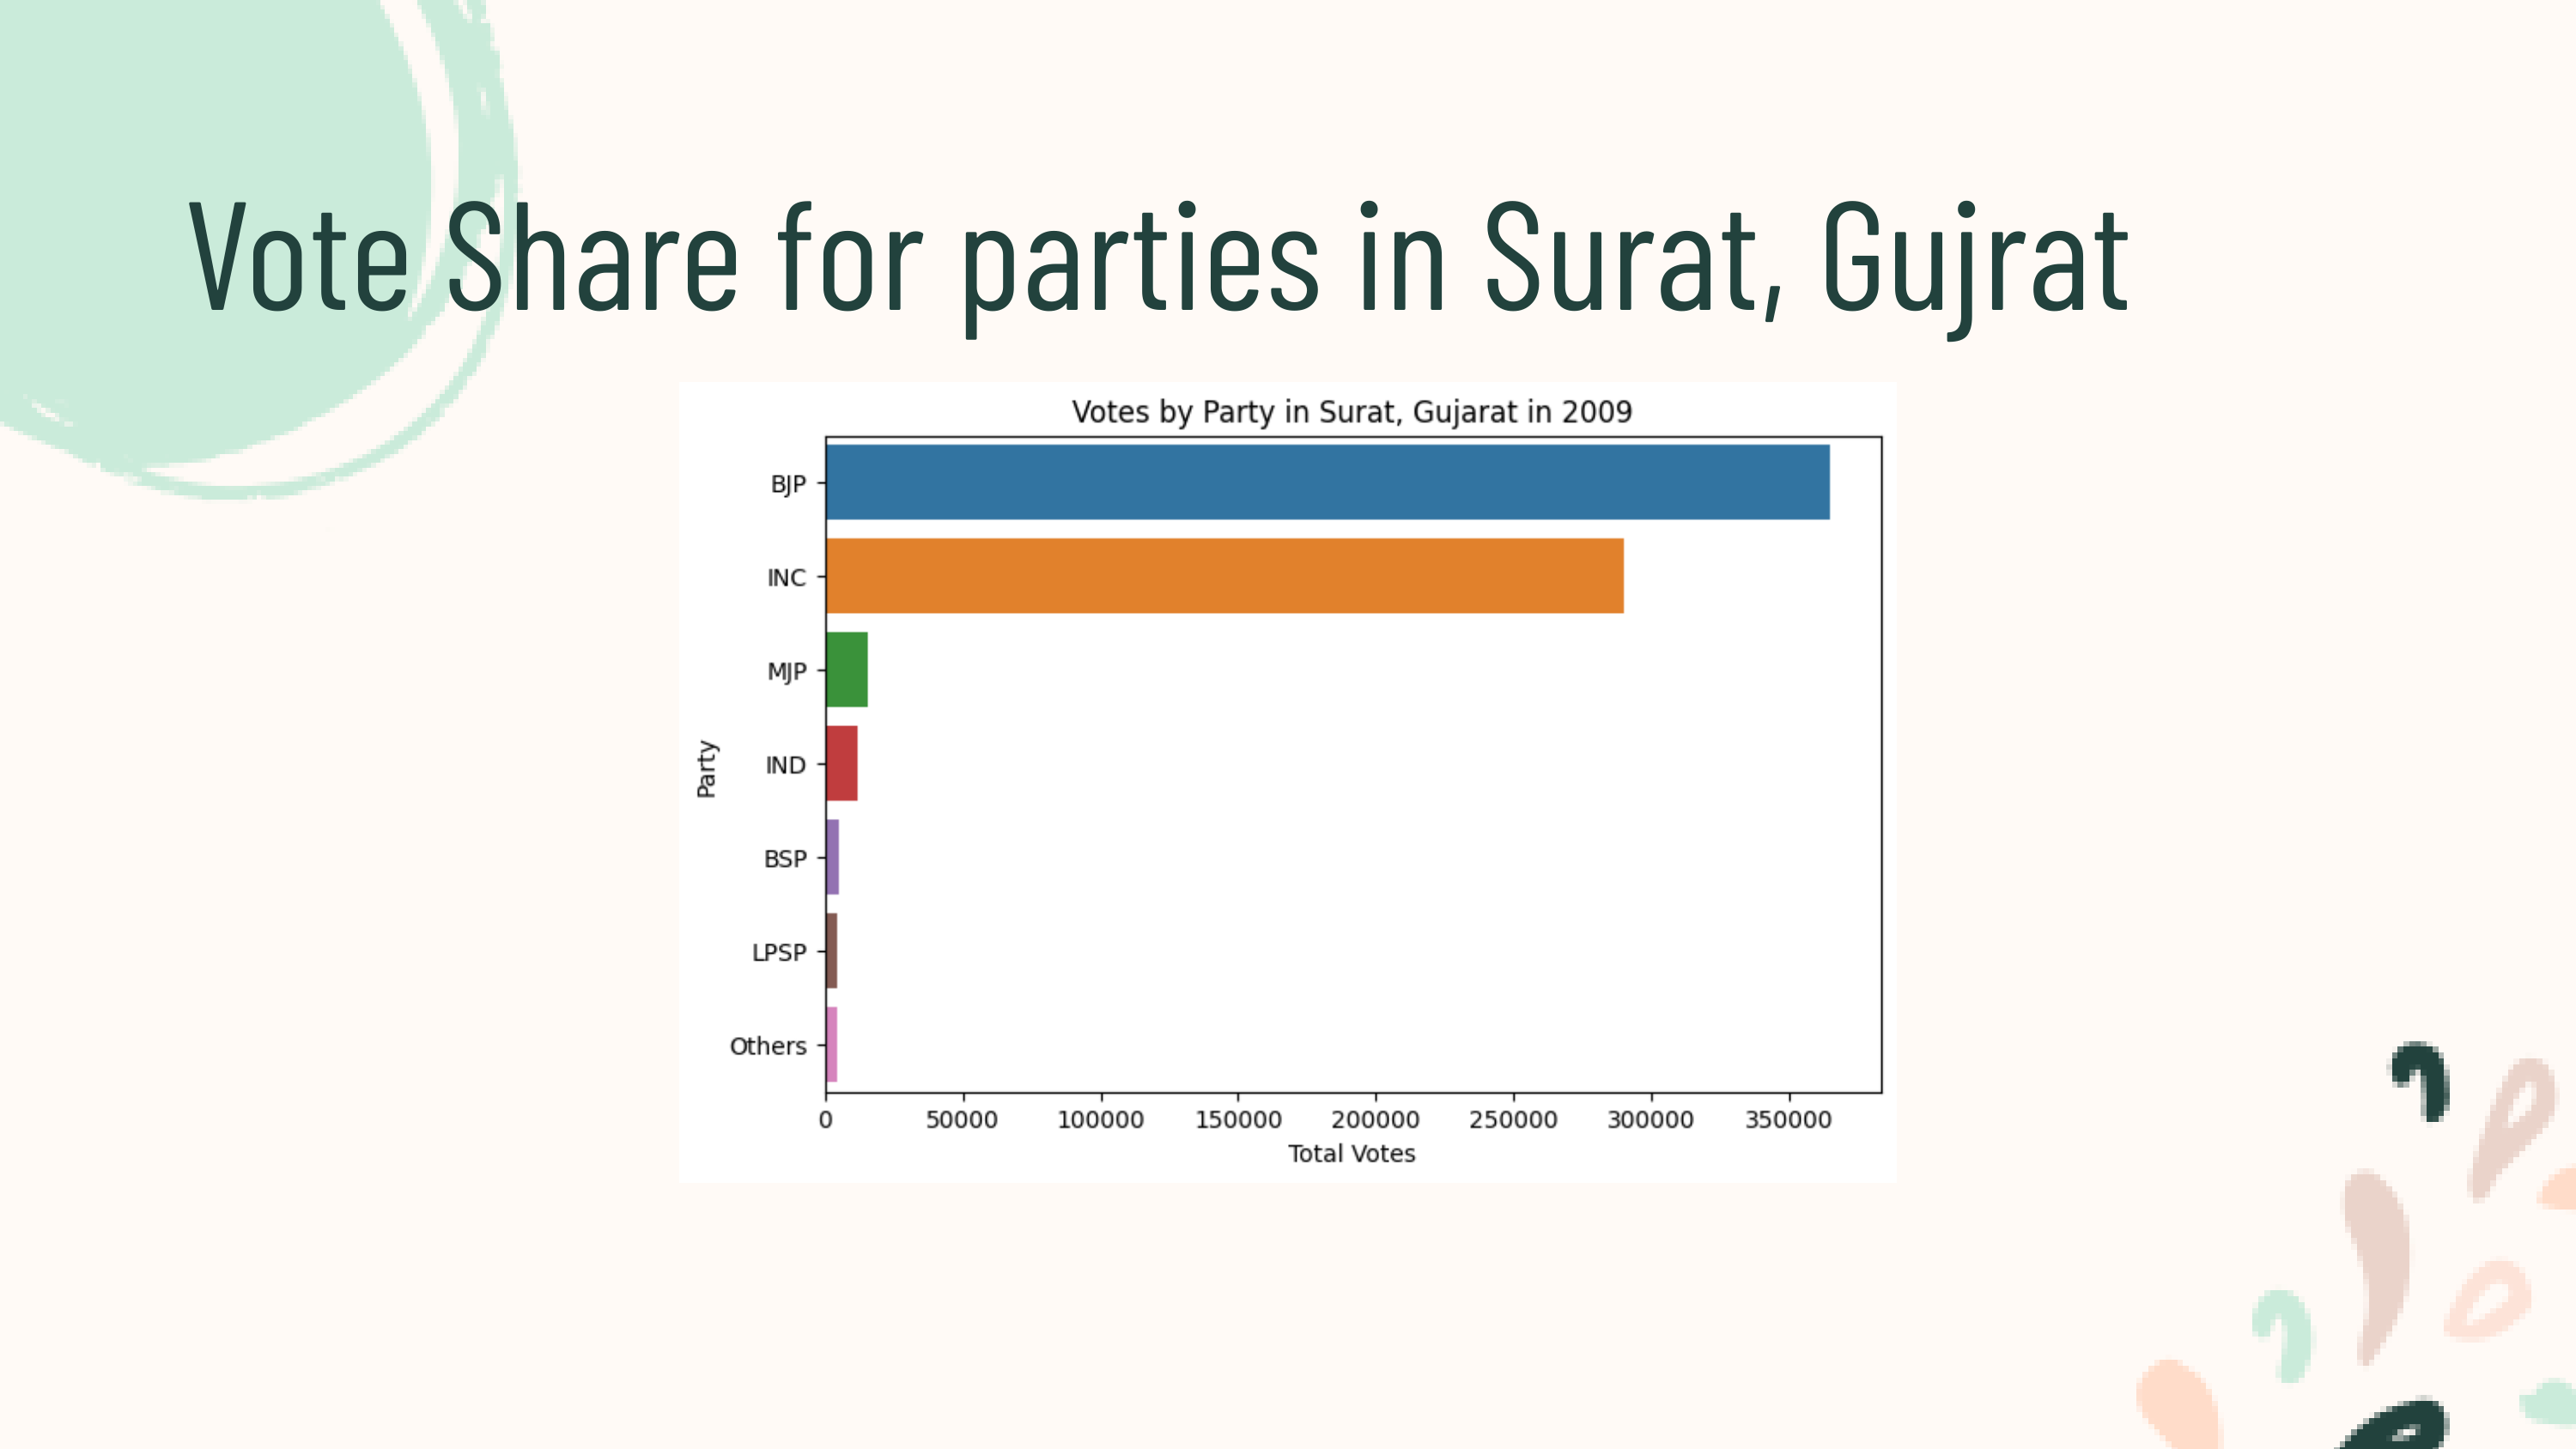

Vote Share for parties in Surat, Gujrat